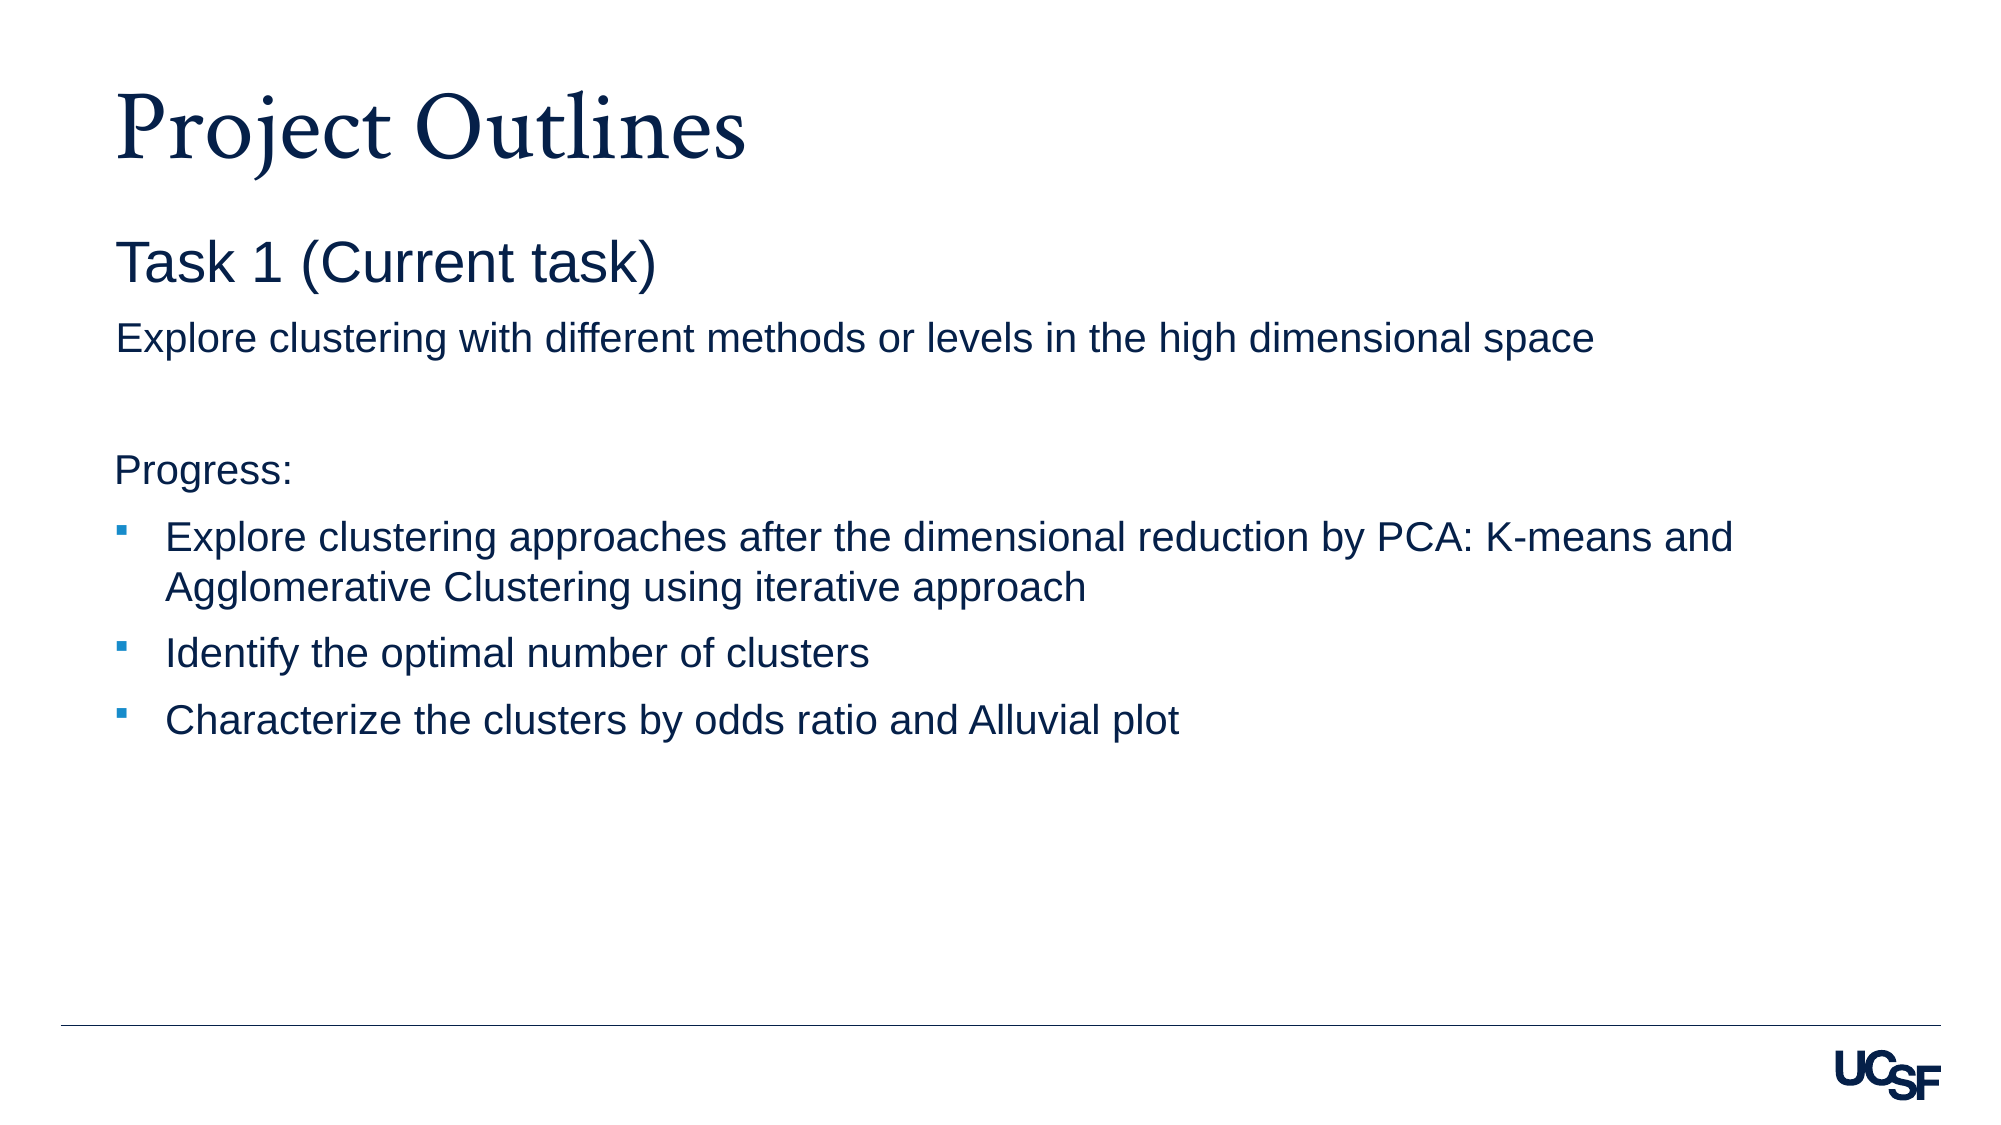

# Project Outlines
Task 1 (Current task)
Explore clustering with different methods or levels in the high dimensional space

Progress:
Explore clustering approaches after the dimensional reduction by PCA: K-means and Agglomerative Clustering using iterative approach
Identify the optimal number of clusters
Characterize the clusters by odds ratio and Alluvial plot